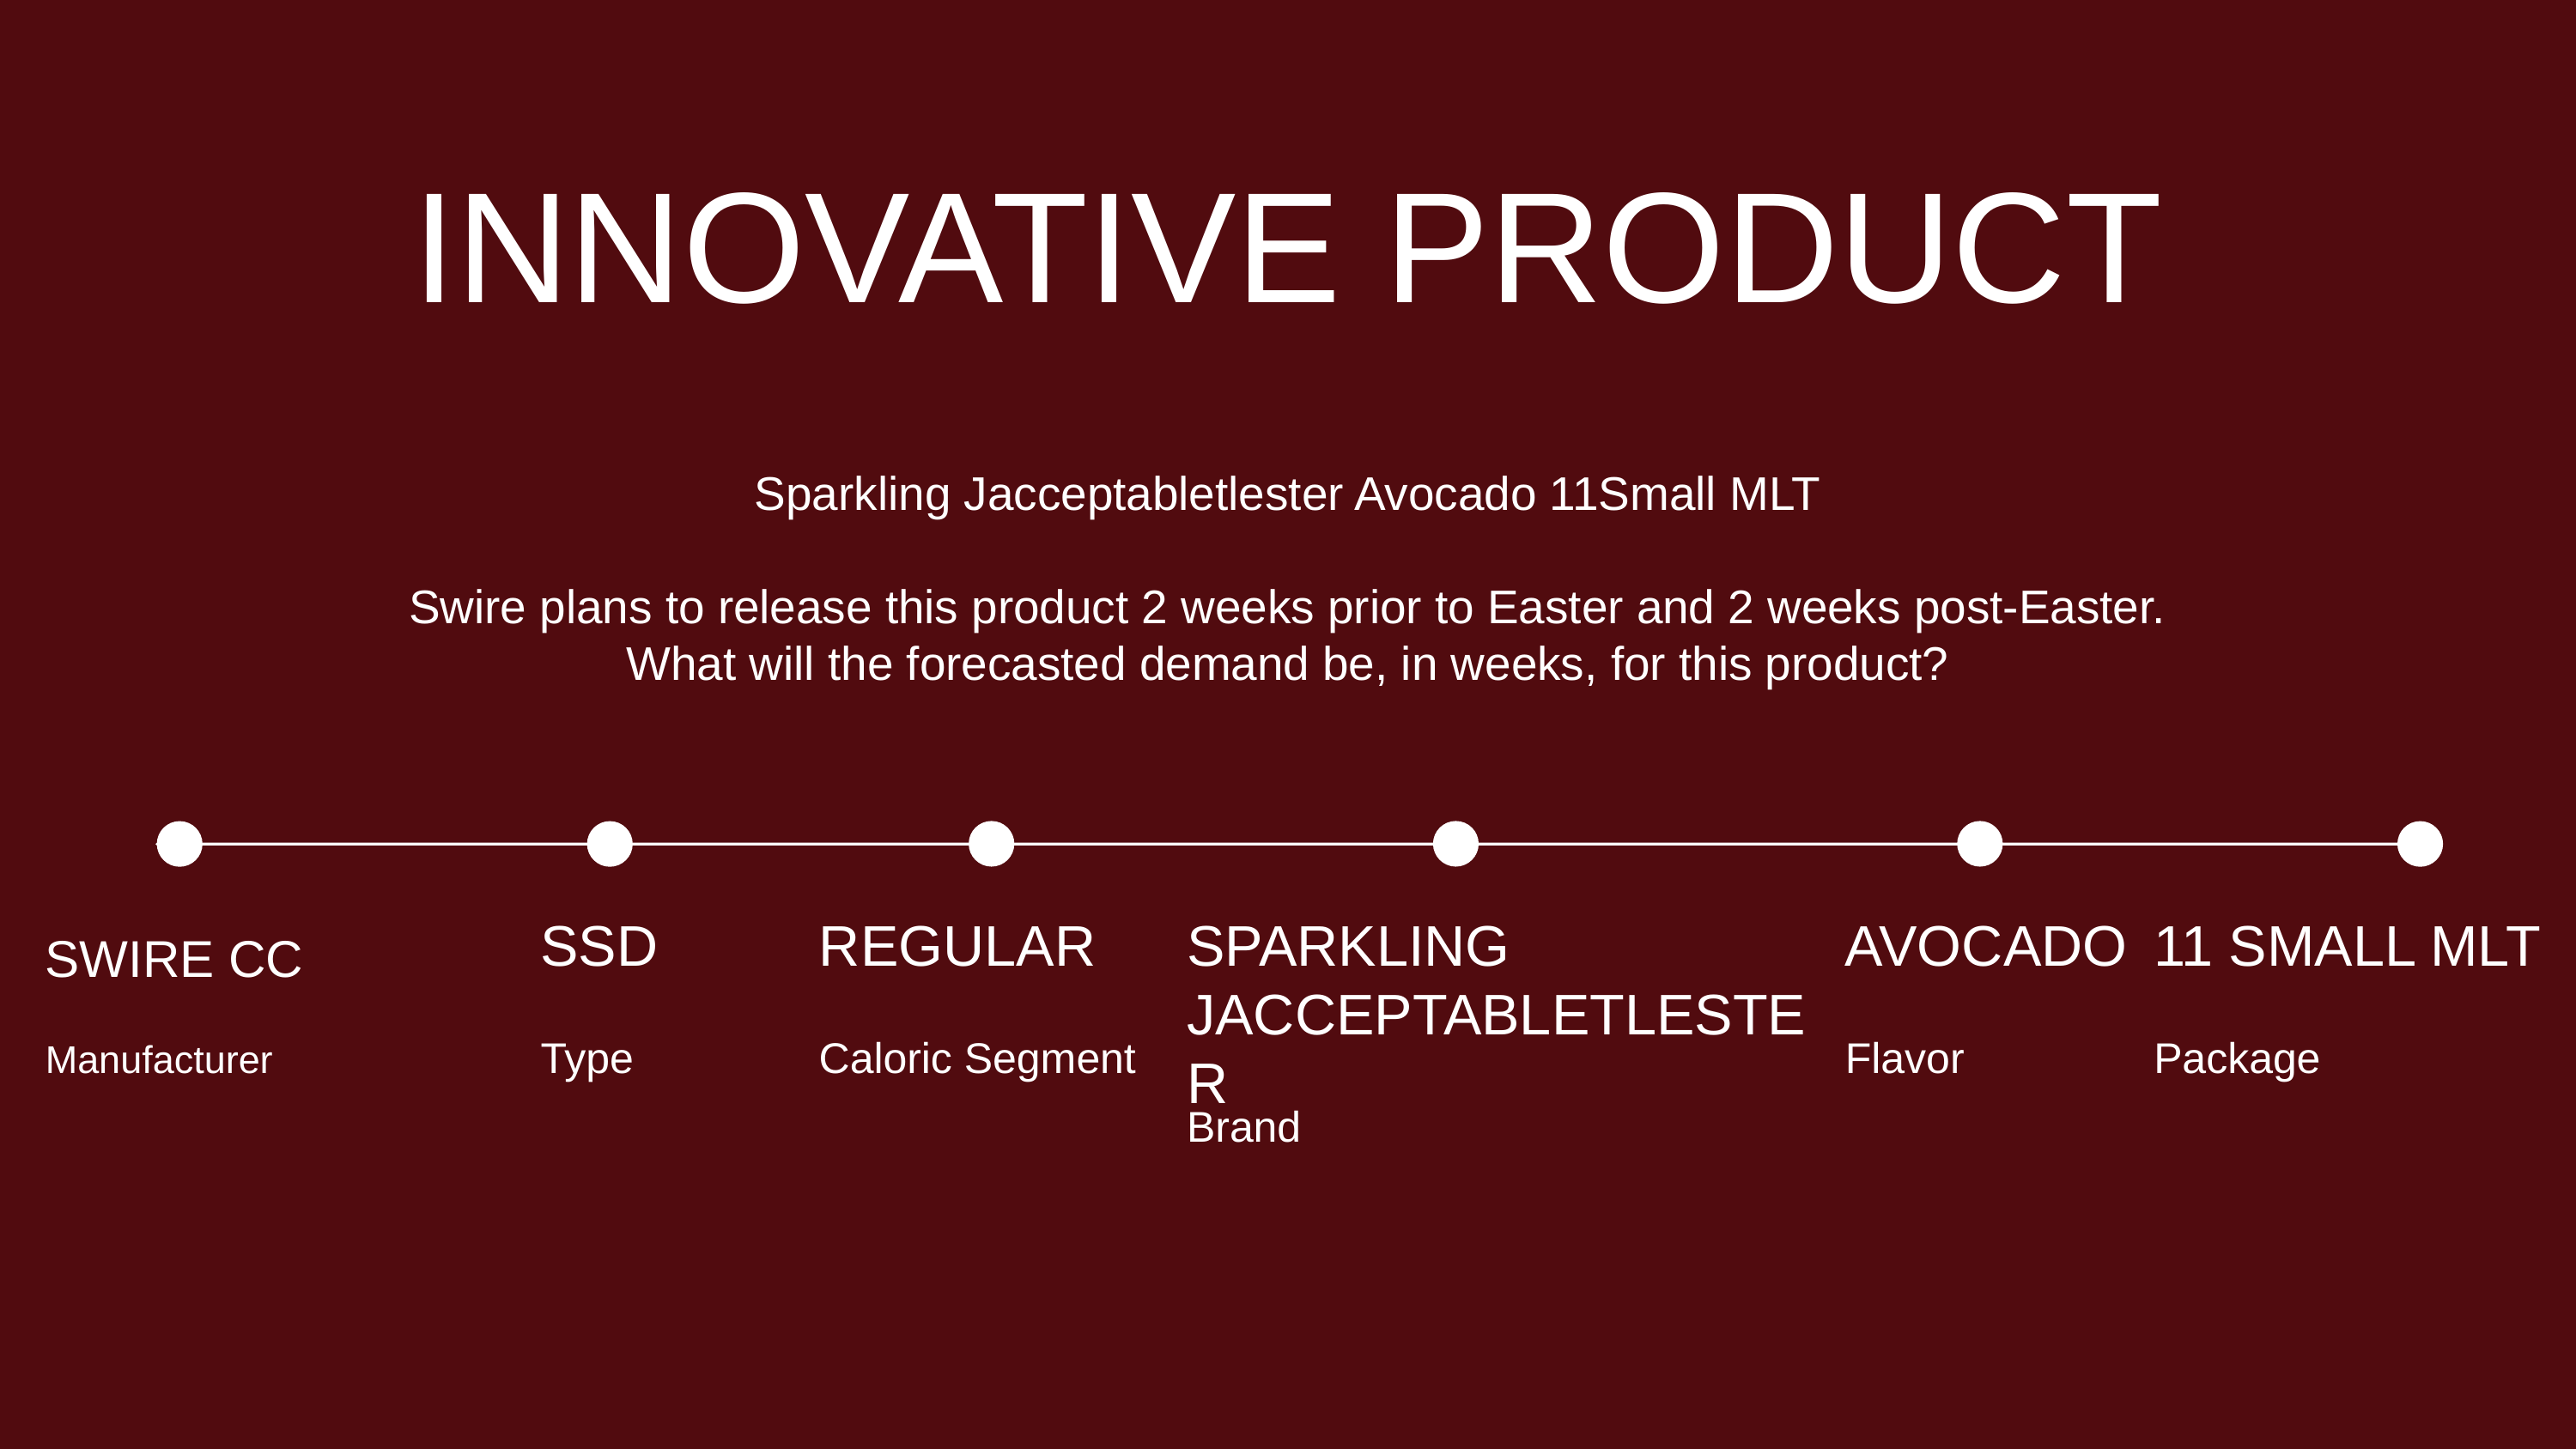

INNOVATIVE PRODUCT
Sparkling Jacceptabletlester Avocado 11Small MLT

Swire plans to release this product 2 weeks prior to Easter and 2 weeks post-Easter. What will the forecasted demand be, in weeks, for this product?

SSD
Type
REGULAR
Caloric Segment
SPARKLING JACCEPTABLETLESTER
Brand
AVOCADO
Flavor
11 SMALL MLT
Package
SWIRE CC
Manufacturer